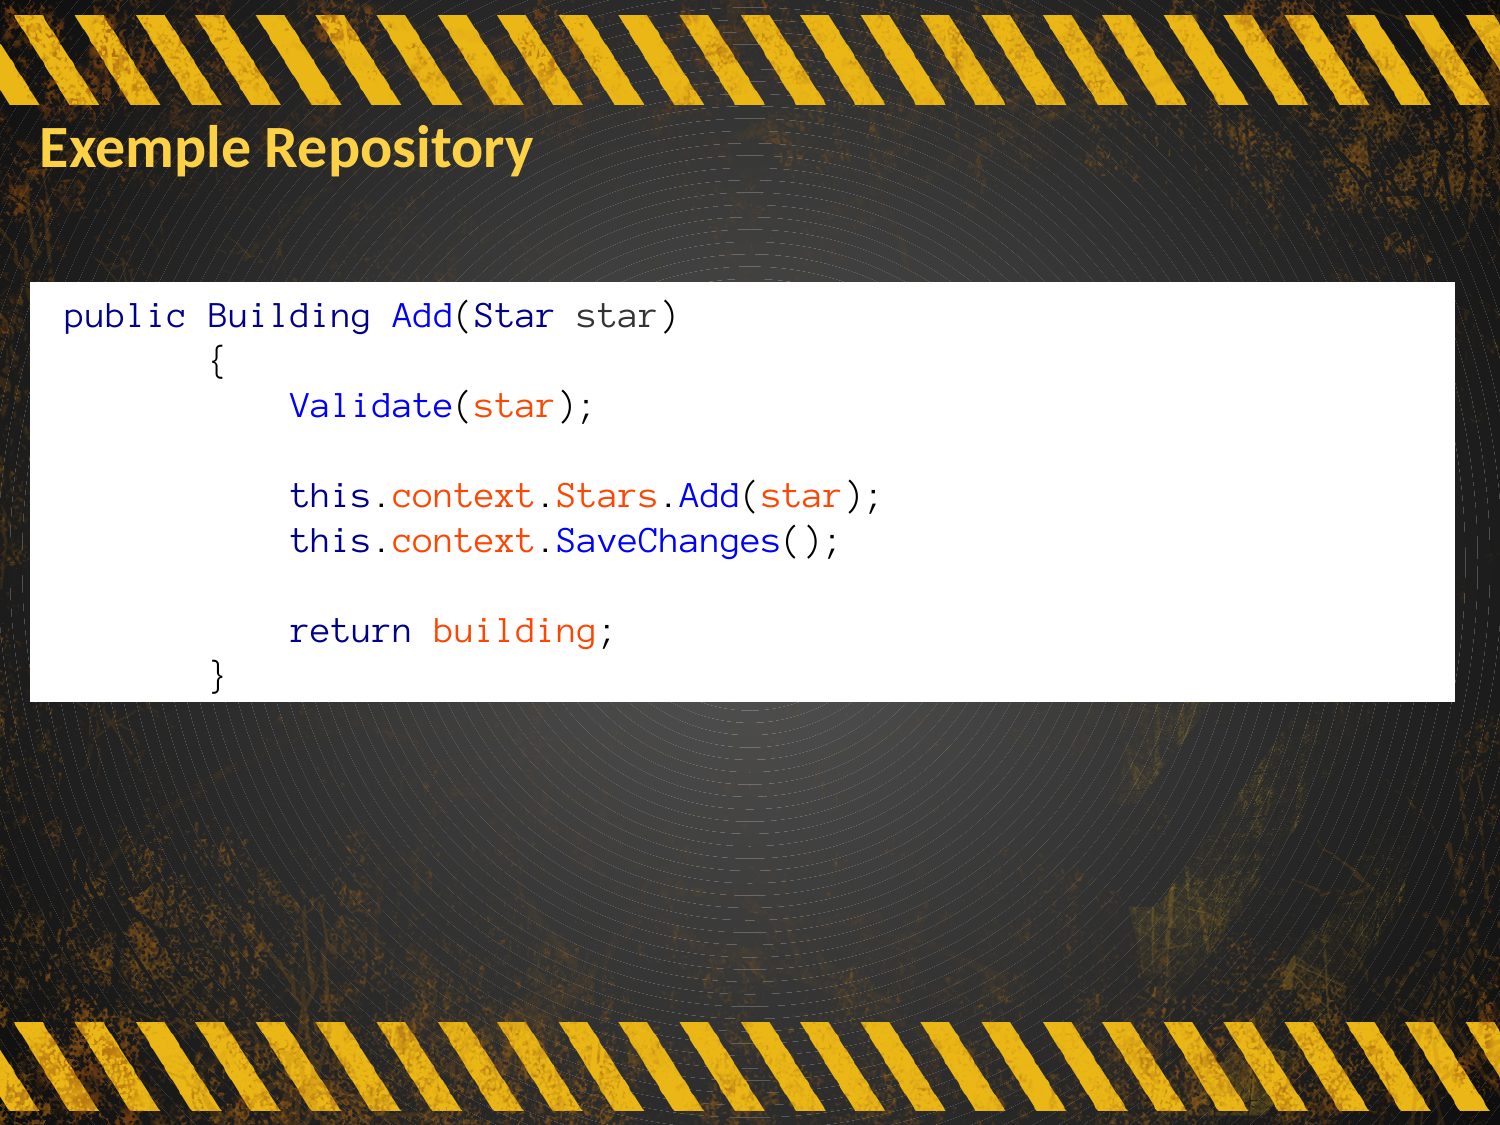

# Exemple Repository
 public Building Add(Star star)
        {
            Validate(star);
          
            this.context.Stars.Add(star);
            this.context.SaveChanges();
            return building;
        }